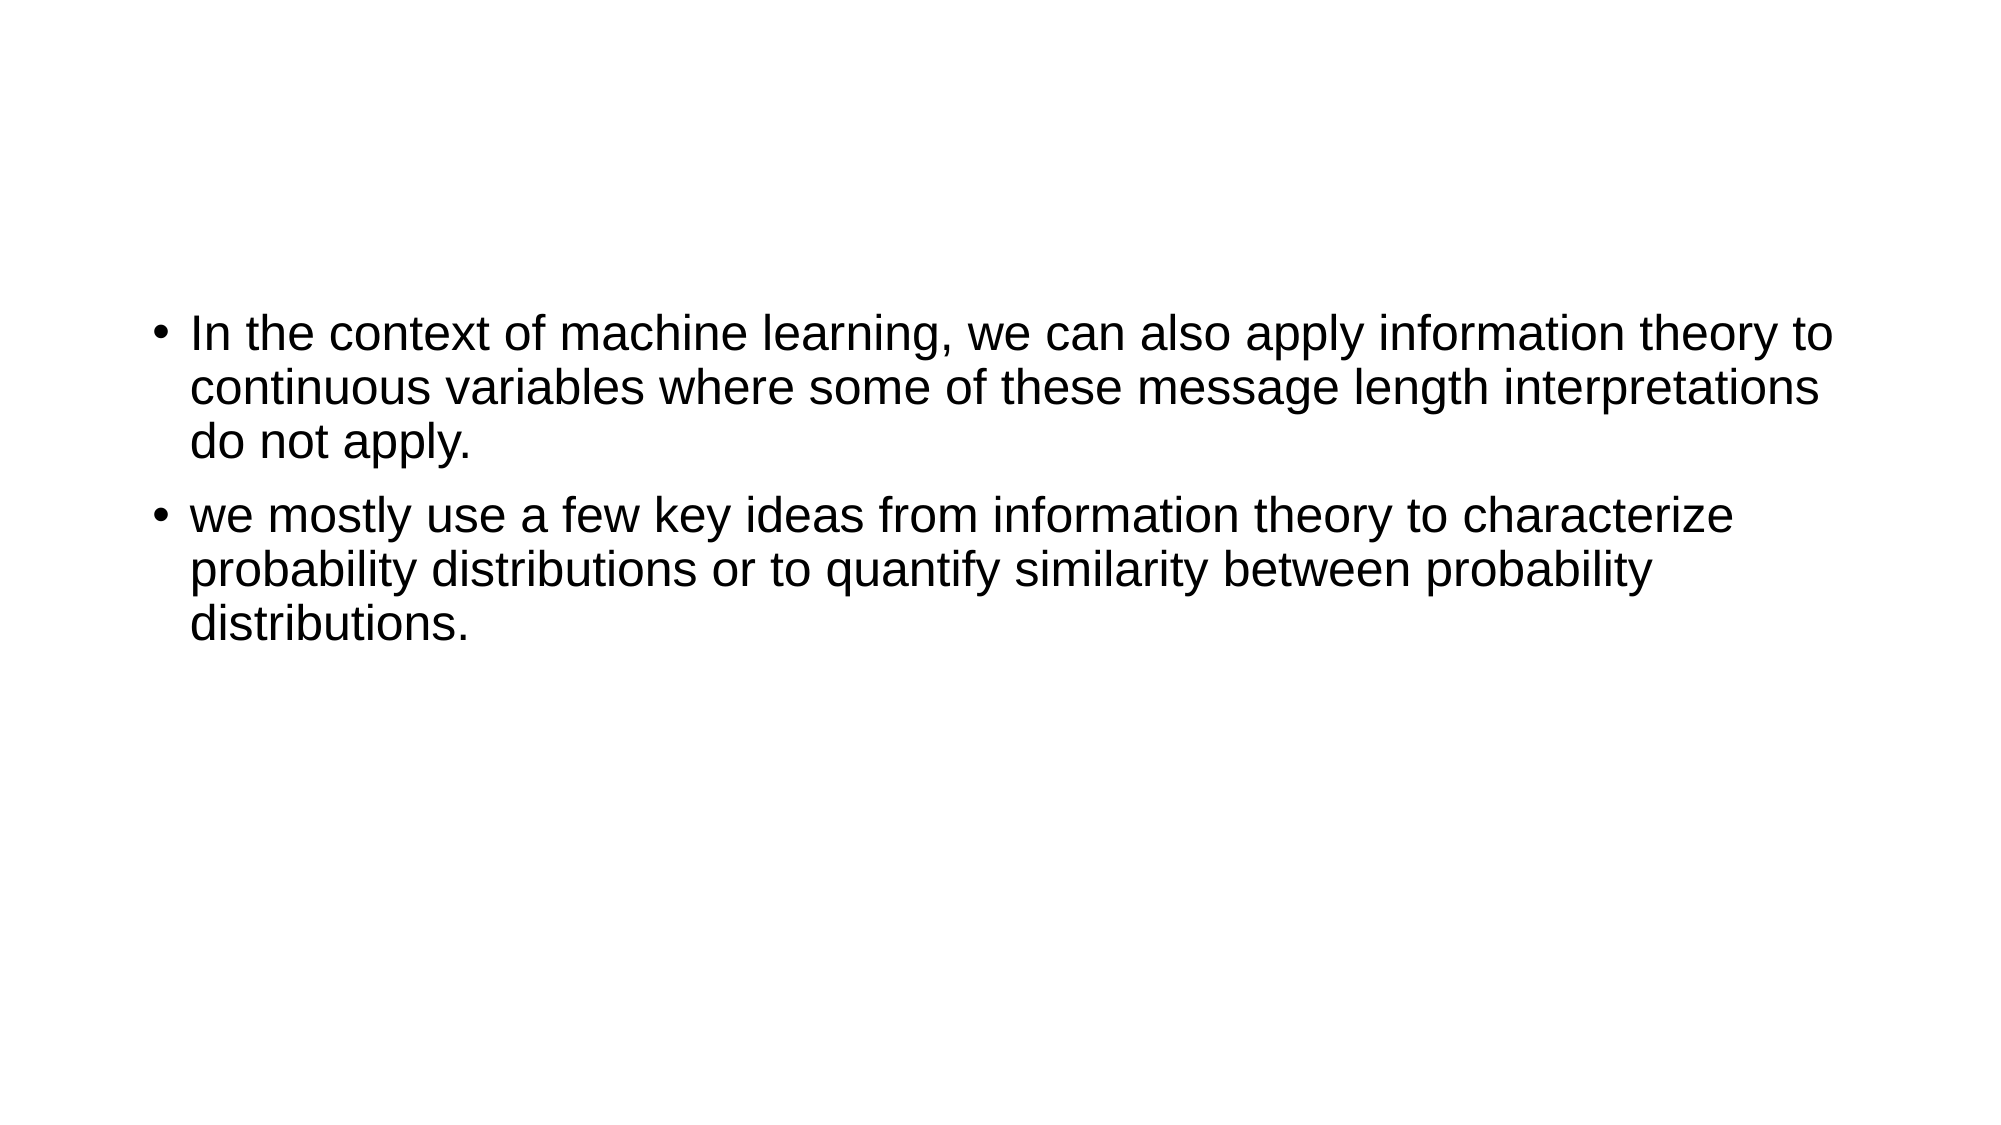

#
In the context of machine learning, we can also apply information theory to continuous variables where some of these message length interpretations do not apply.
we mostly use a few key ideas from information theory to characterize probability distributions or to quantify similarity between probability distributions.